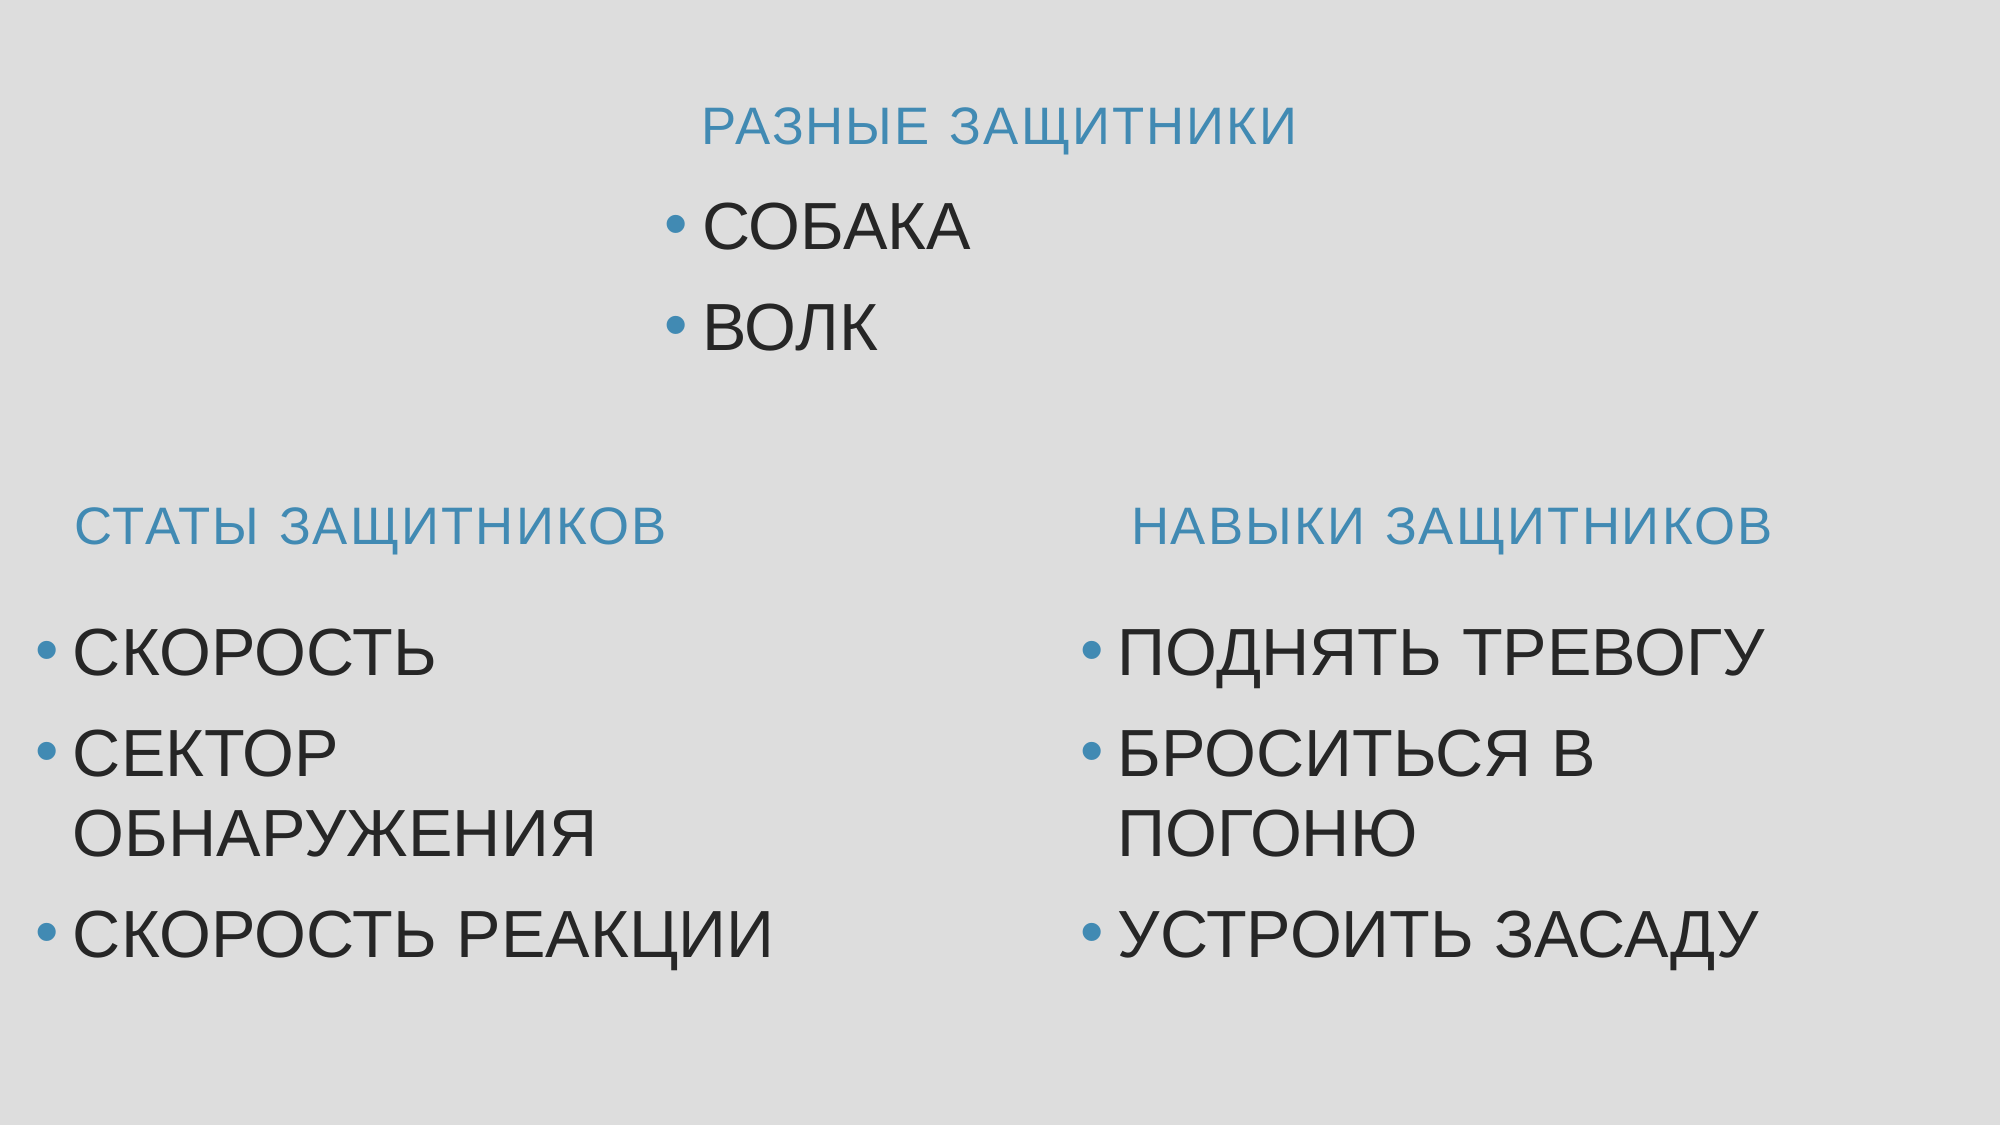

Разные ЗАЩИТНИКИ
СОБАКА
ВОЛК

СТАТЫ ЗАЩИТНИКОВ
НАВЫКИ ЗАЩИТНИКОВ
СКОРОСТЬ
СЕКТОР ОБНАРУЖЕНИЯ
СКОРОСТЬ РЕАКЦИИ

ПОДНЯТЬ ТРЕВОГУ
БРОСИТЬСЯ В ПОГОНЮ
УСТРОИТЬ ЗАСАДУ